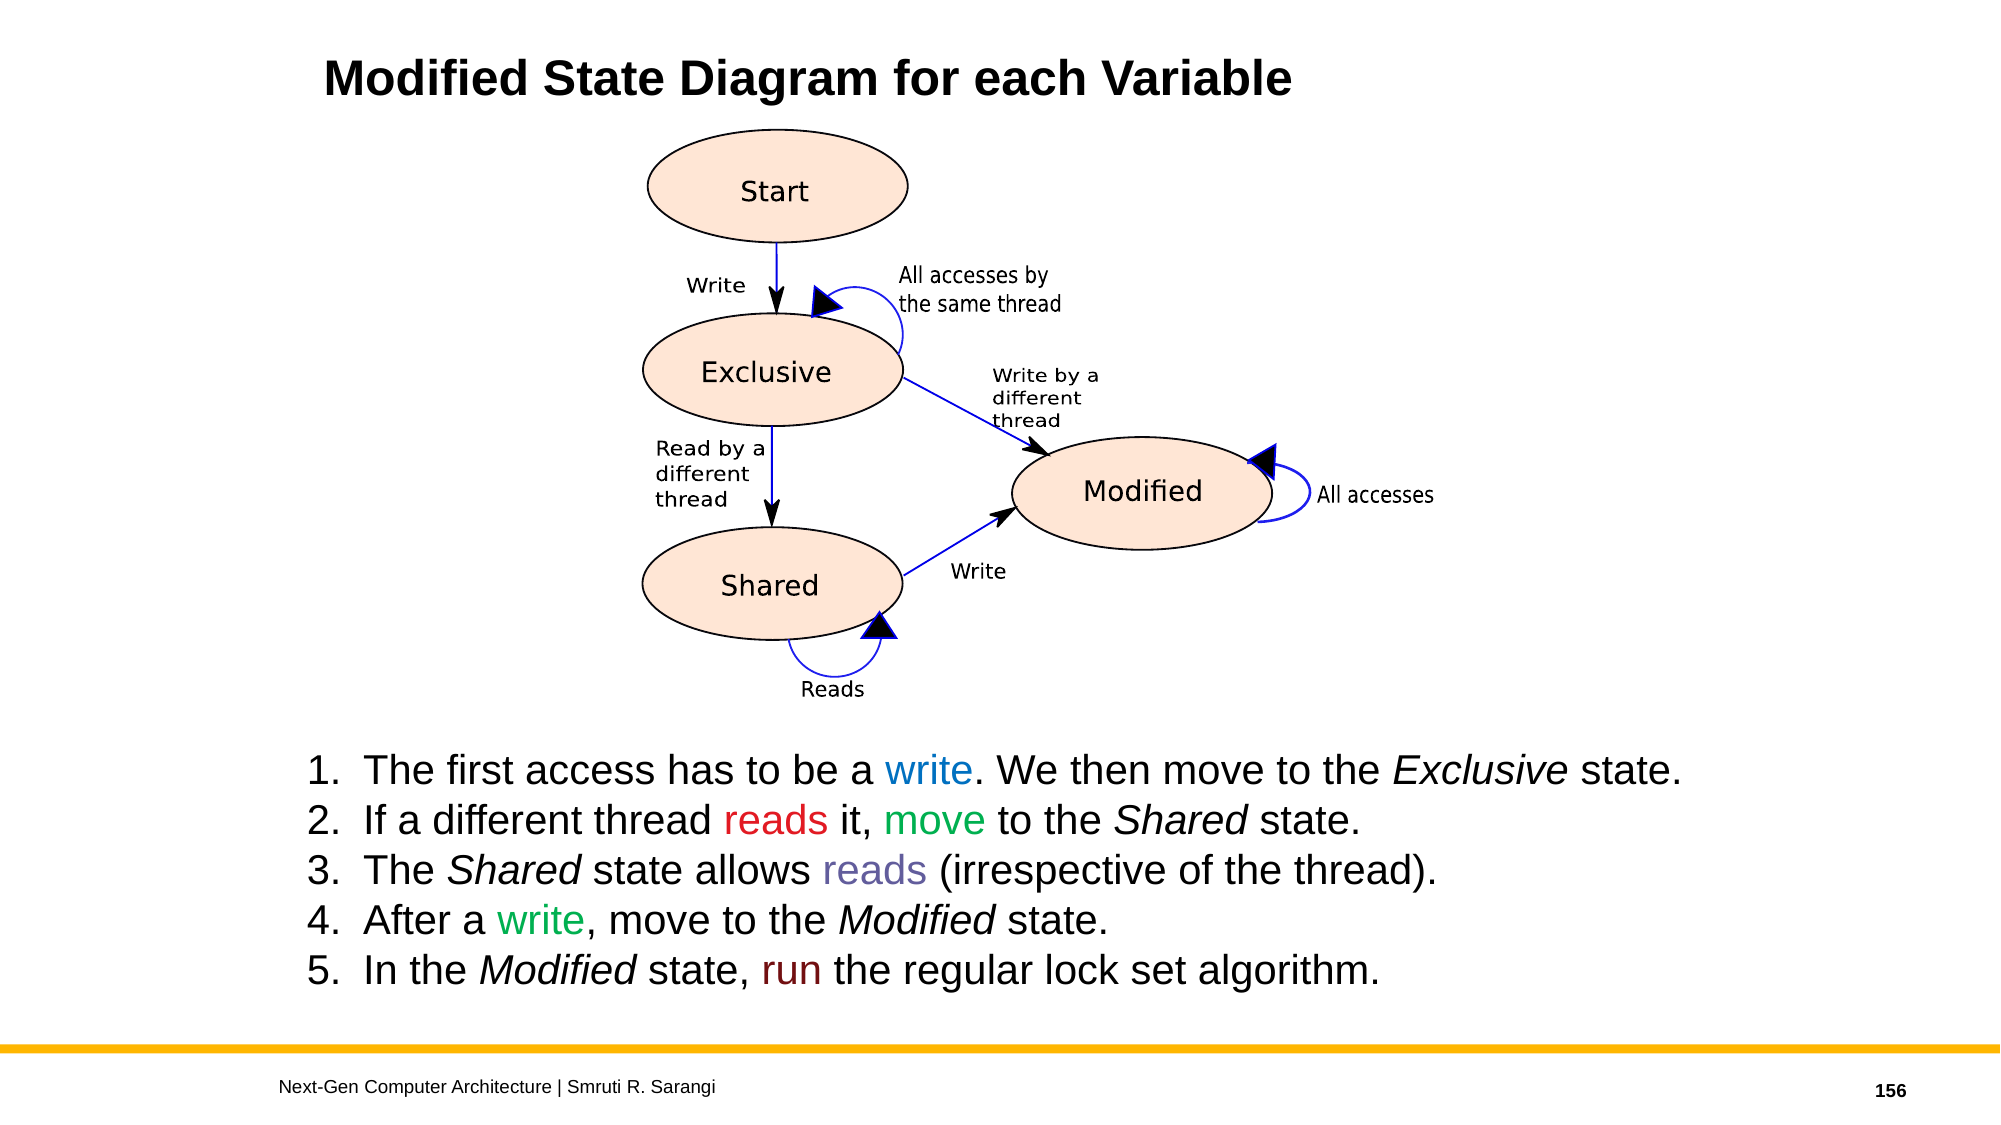

# Modified State Diagram for each Variable

The first access has to be a write. We then move to the Exclusive state.
If a different thread reads it, move to the Shared state.
The Shared state allows reads (irrespective of the thread).
After a write, move to the Modified state.
In the Modified state, run the regular lock set algorithm.

Next-Gen Computer Architecture | Smruti R. Sarangi
156